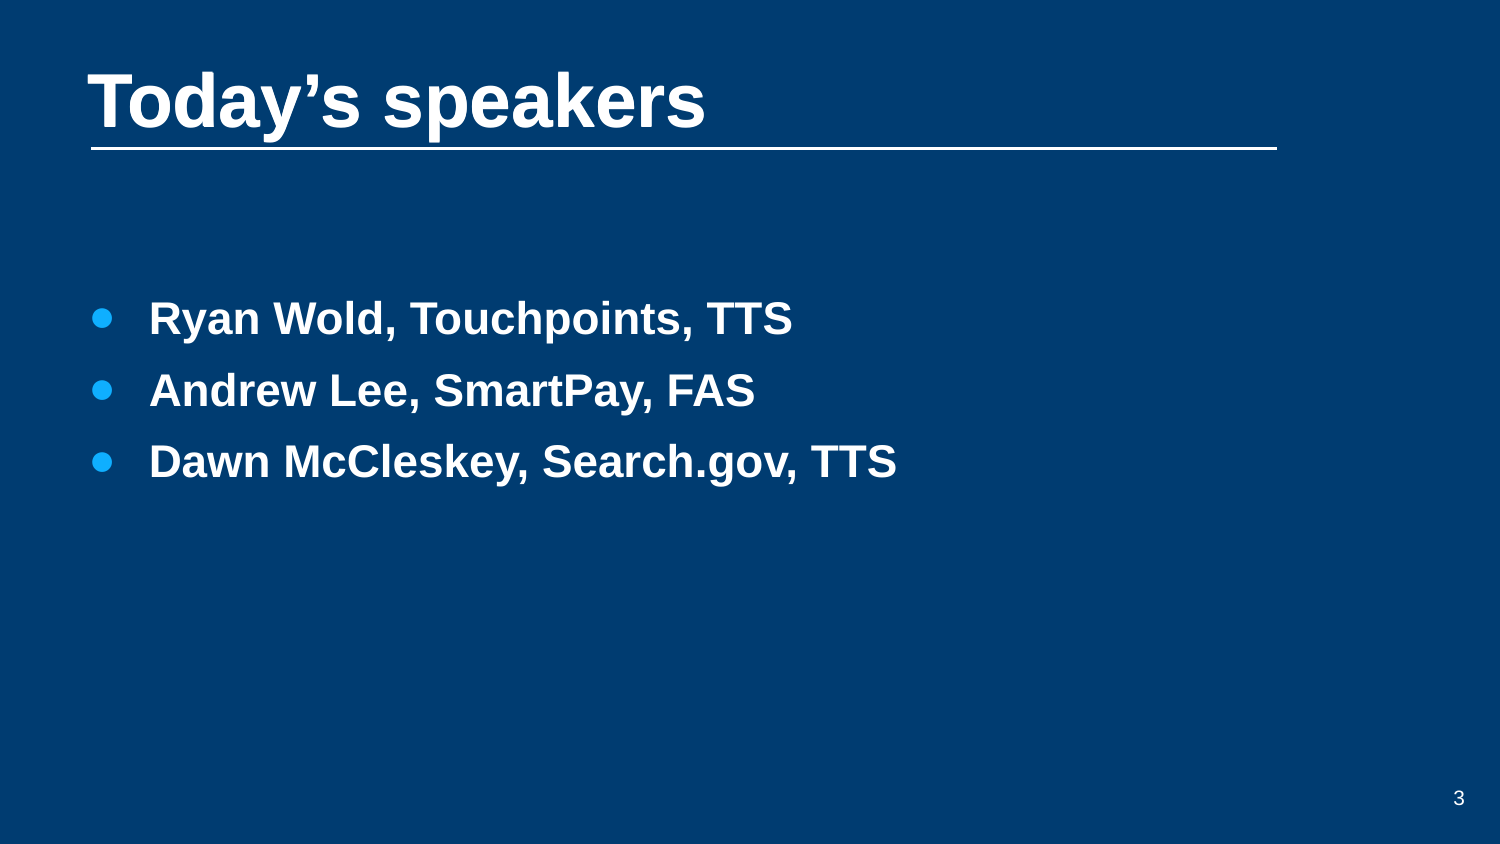

# Today’s speakers
Today’s speakers
Ryan Wold, Touchpoints, TTS
Andrew Lee, SmartPay, FAS
Dawn McCleskey, Search.gov, TTS
3